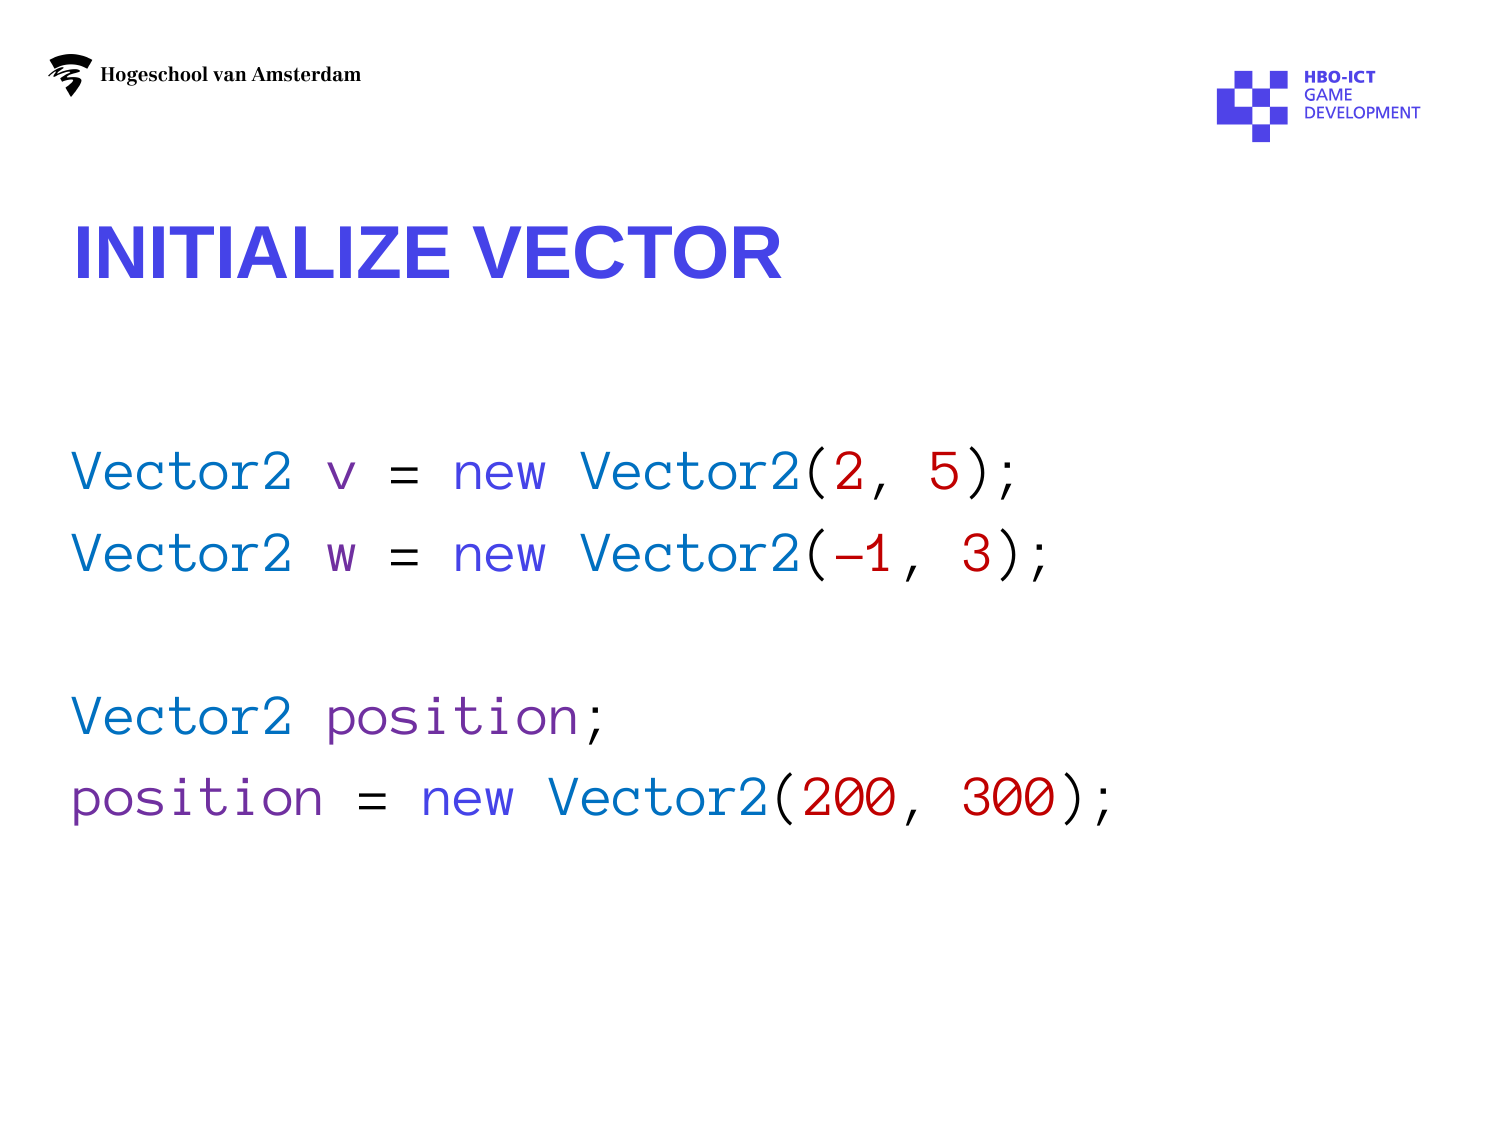

# Initialize vector

Vector2 v = new Vector2(2, 5);
Vector2 w = new Vector2(-1, 3);

Vector2 position;
position = new Vector2(200, 300);